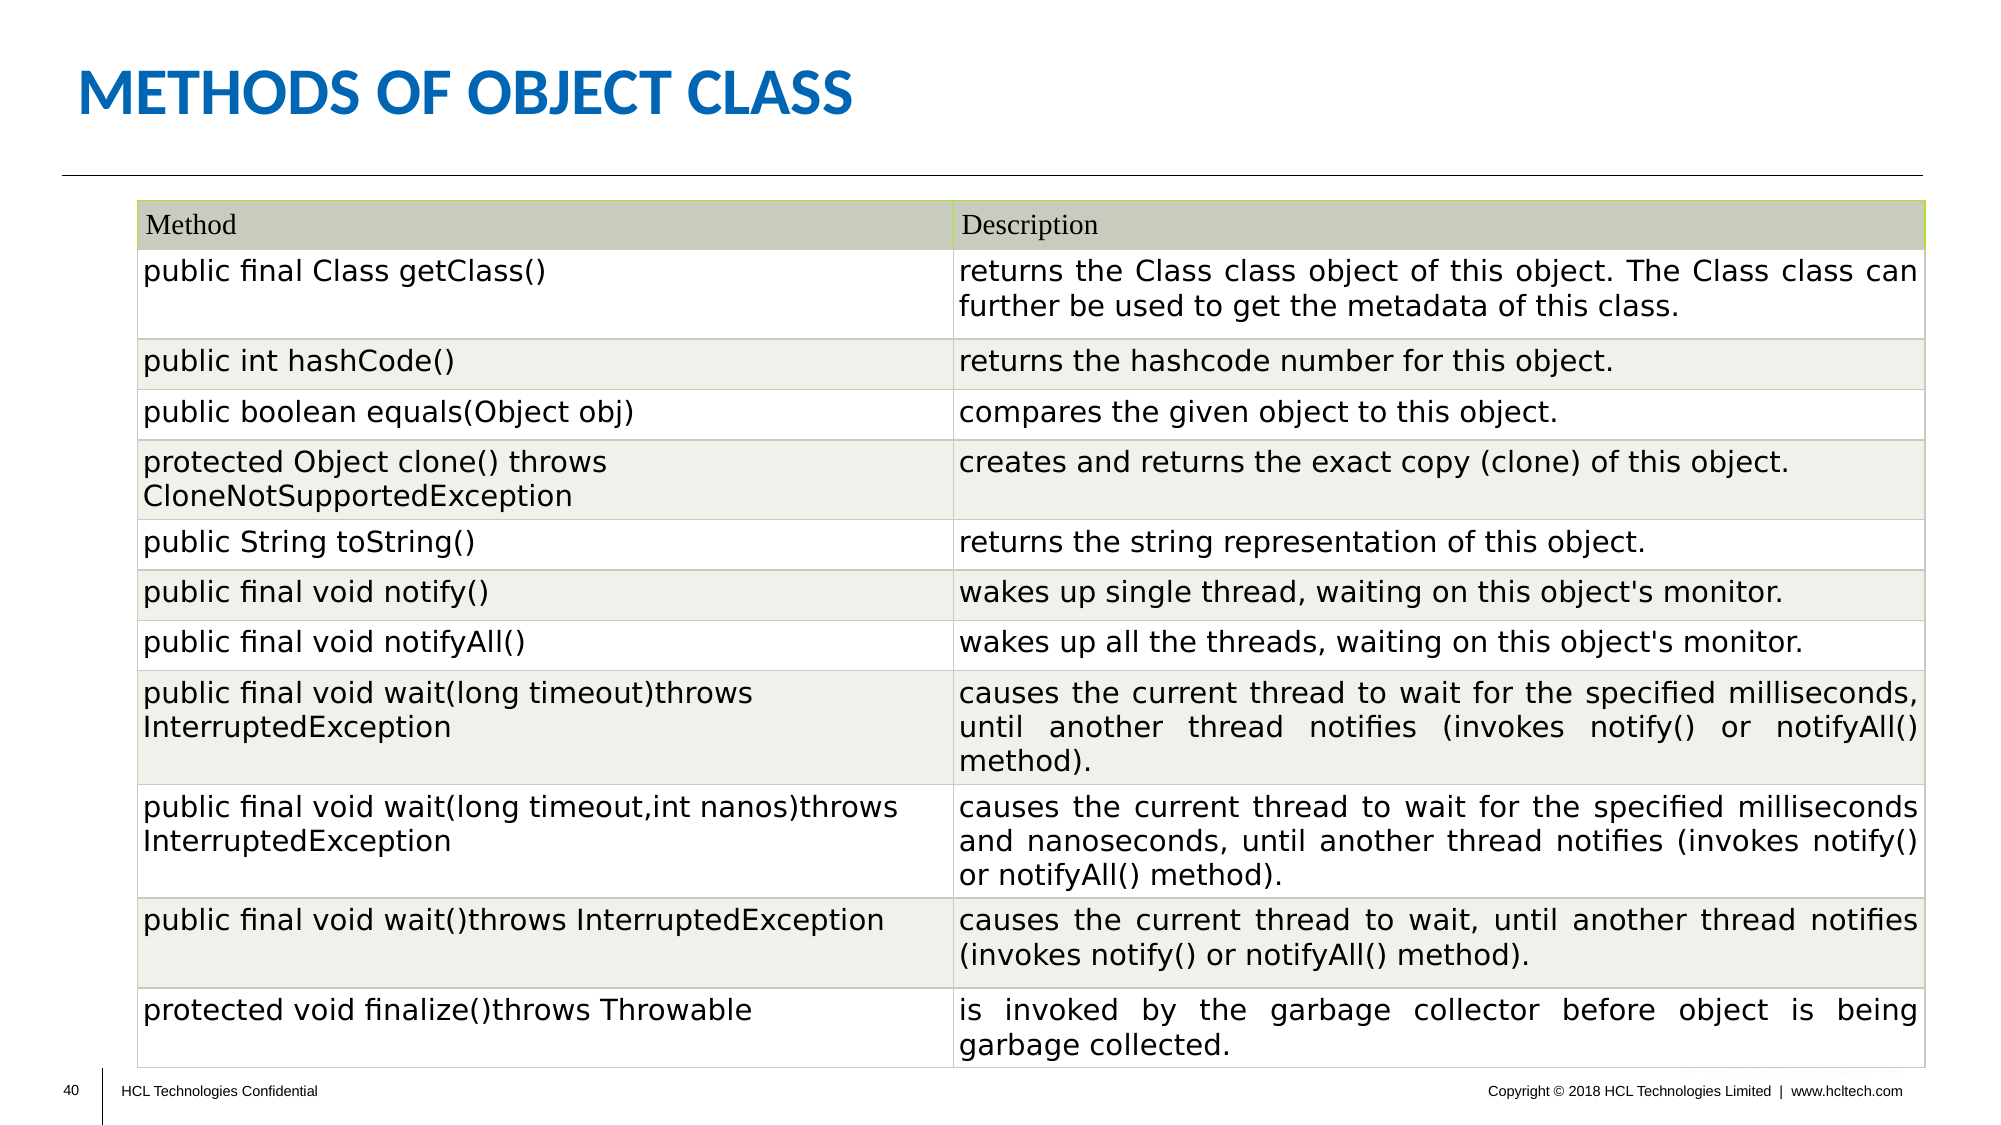

# Methods of Object class
| Method | Description |
| --- | --- |
| public final Class getClass() | returns the Class class object of this object. The Class class can further be used to get the metadata of this class. |
| public int hashCode() | returns the hashcode number for this object. |
| public boolean equals(Object obj) | compares the given object to this object. |
| protected Object clone() throws CloneNotSupportedException | creates and returns the exact copy (clone) of this object. |
| public String toString() | returns the string representation of this object. |
| public final void notify() | wakes up single thread, waiting on this object's monitor. |
| public final void notifyAll() | wakes up all the threads, waiting on this object's monitor. |
| public final void wait(long timeout)throws InterruptedException | causes the current thread to wait for the specified milliseconds, until another thread notifies (invokes notify() or notifyAll() method). |
| public final void wait(long timeout,int nanos)throws InterruptedException | causes the current thread to wait for the specified milliseconds and nanoseconds, until another thread notifies (invokes notify() or notifyAll() method). |
| public final void wait()throws InterruptedException | causes the current thread to wait, until another thread notifies (invokes notify() or notifyAll() method). |
| protected void finalize()throws Throwable | is invoked by the garbage collector before object is being garbage collected. |